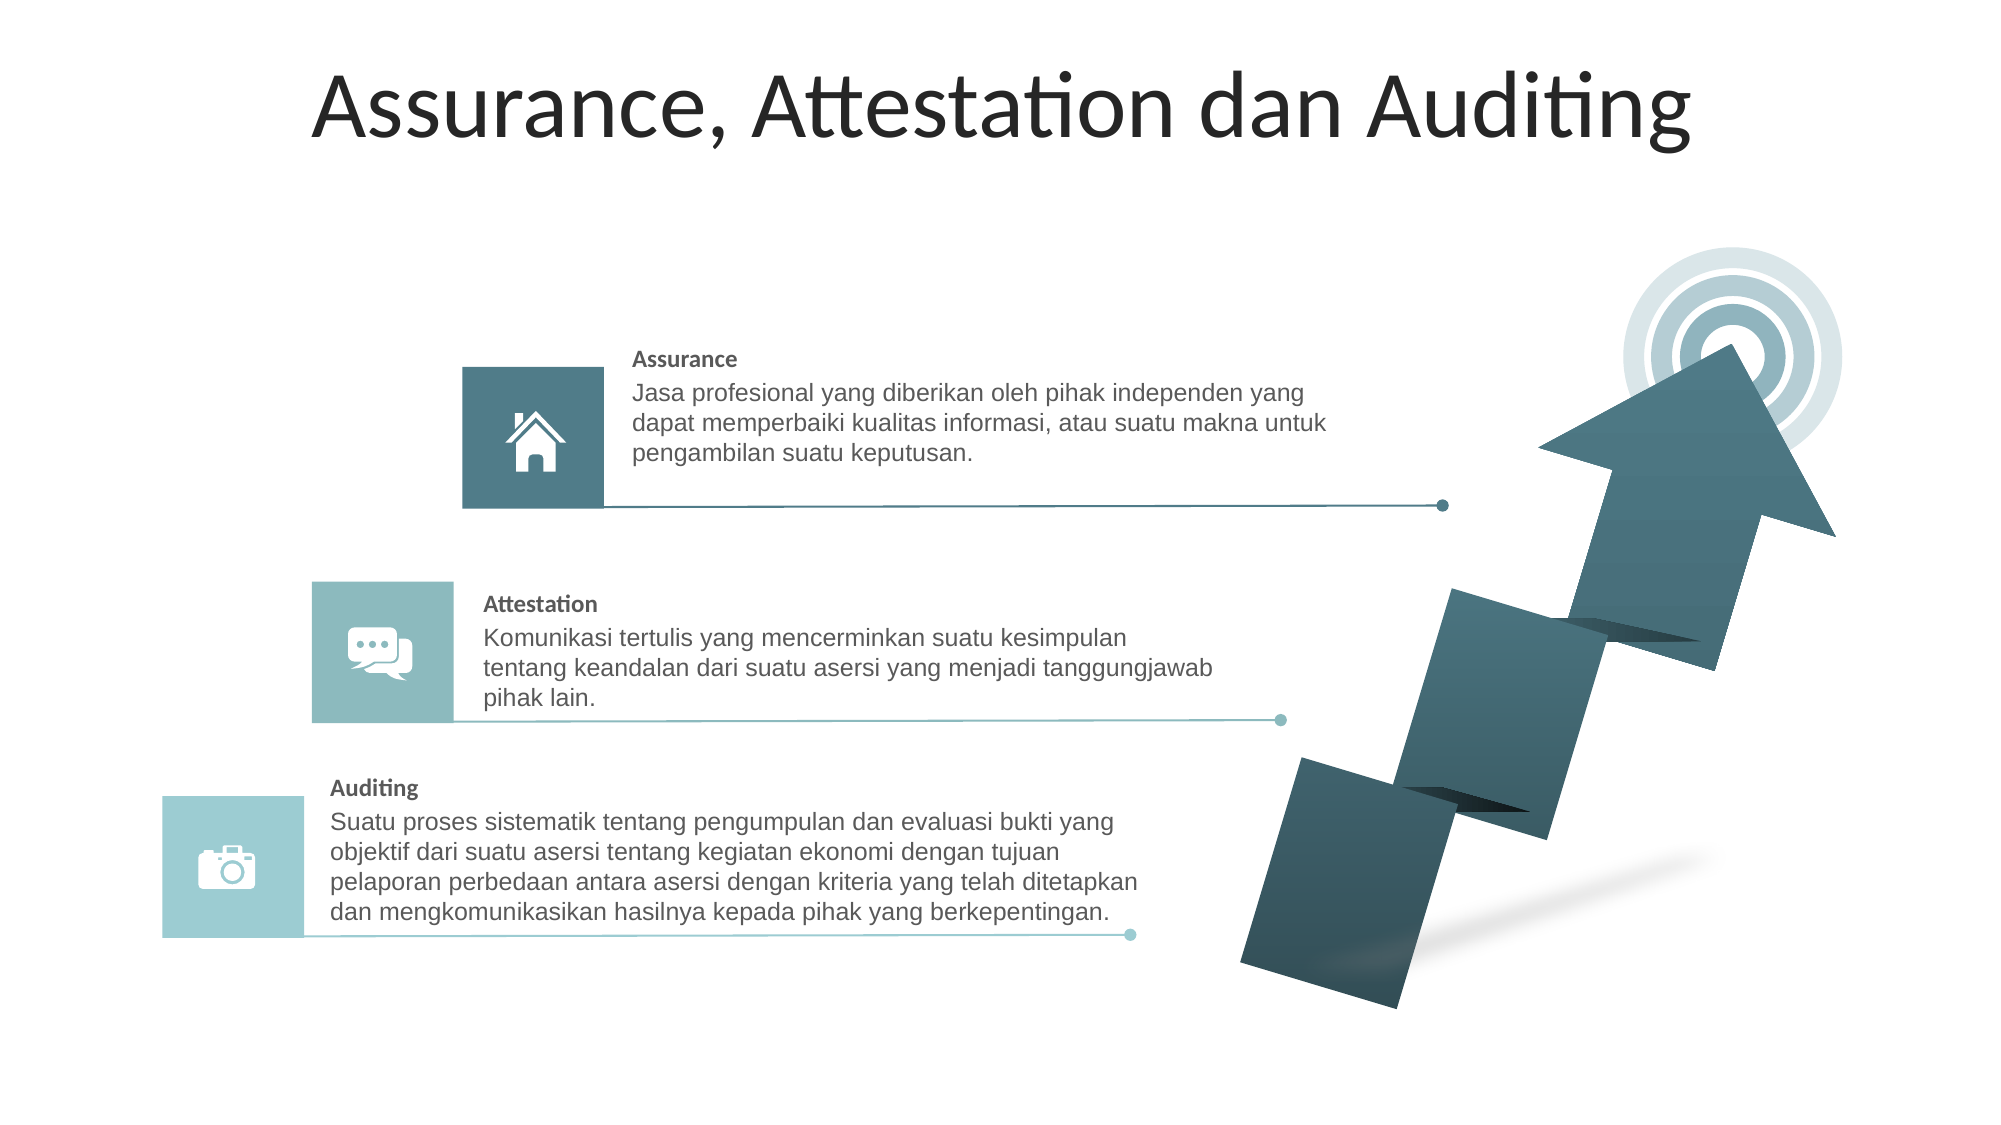

Assurance, Attestation dan Auditing

Assurance
Jasa profesional yang diberikan oleh pihak independen yang dapat memperbaiki kualitas informasi, atau suatu makna untuk pengambilan suatu keputusan.

Attestation
Komunikasi tertulis yang mencerminkan suatu kesimpulan tentang keandalan dari suatu asersi yang menjadi tanggungjawab pihak lain.

Auditing
Suatu proses sistematik tentang pengumpulan dan evaluasi bukti yang objektif dari suatu asersi tentang kegiatan ekonomi dengan tujuan pelaporan perbedaan antara asersi dengan kriteria yang telah ditetapkan dan mengkomunikasikan hasilnya kepada pihak yang berkepentingan.